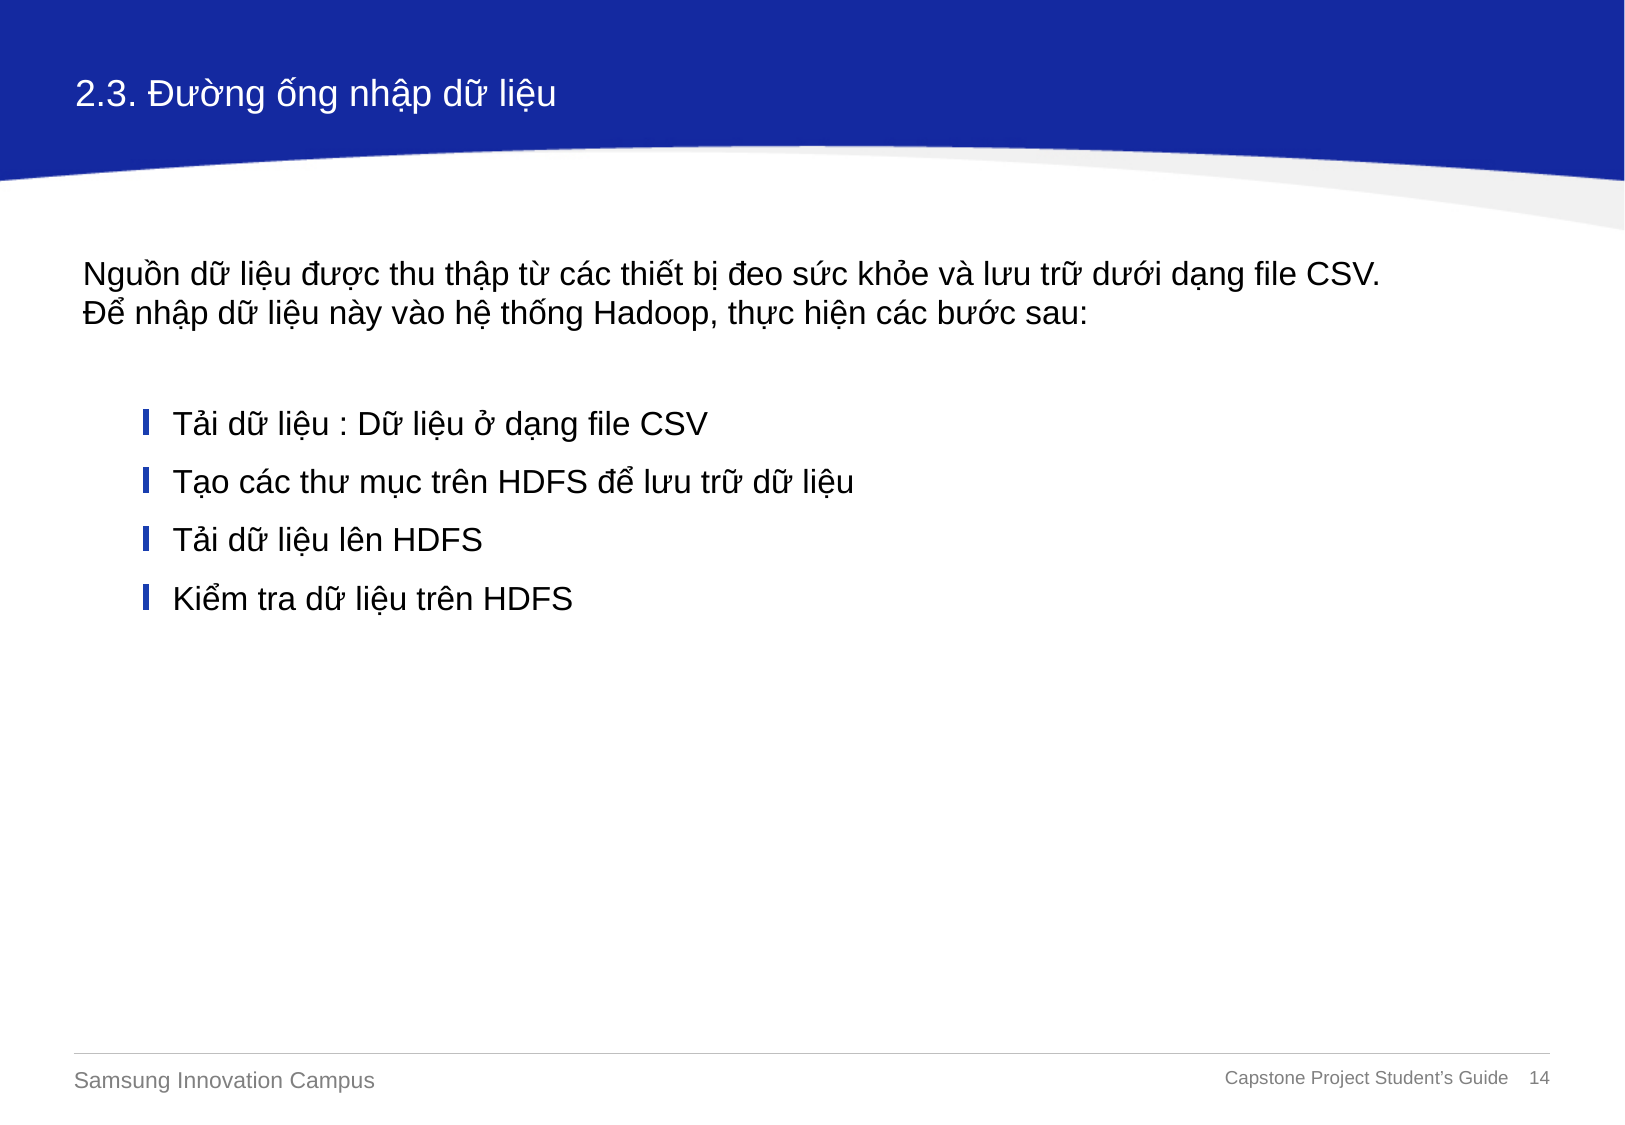

2.3. Đường ống nhập dữ liệu
# Nguồn dữ liệu được thu thập từ các thiết bị đeo sức khỏe và lưu trữ dưới dạng file CSV. Để nhập dữ liệu này vào hệ thống Hadoop, thực hiện các bước sau:

Tải dữ liệu : Dữ liệu ở dạng file CSV
Tạo các thư mục trên HDFS để lưu trữ dữ liệu
Tải dữ liệu lên HDFS
Kiểm tra dữ liệu trên HDFS